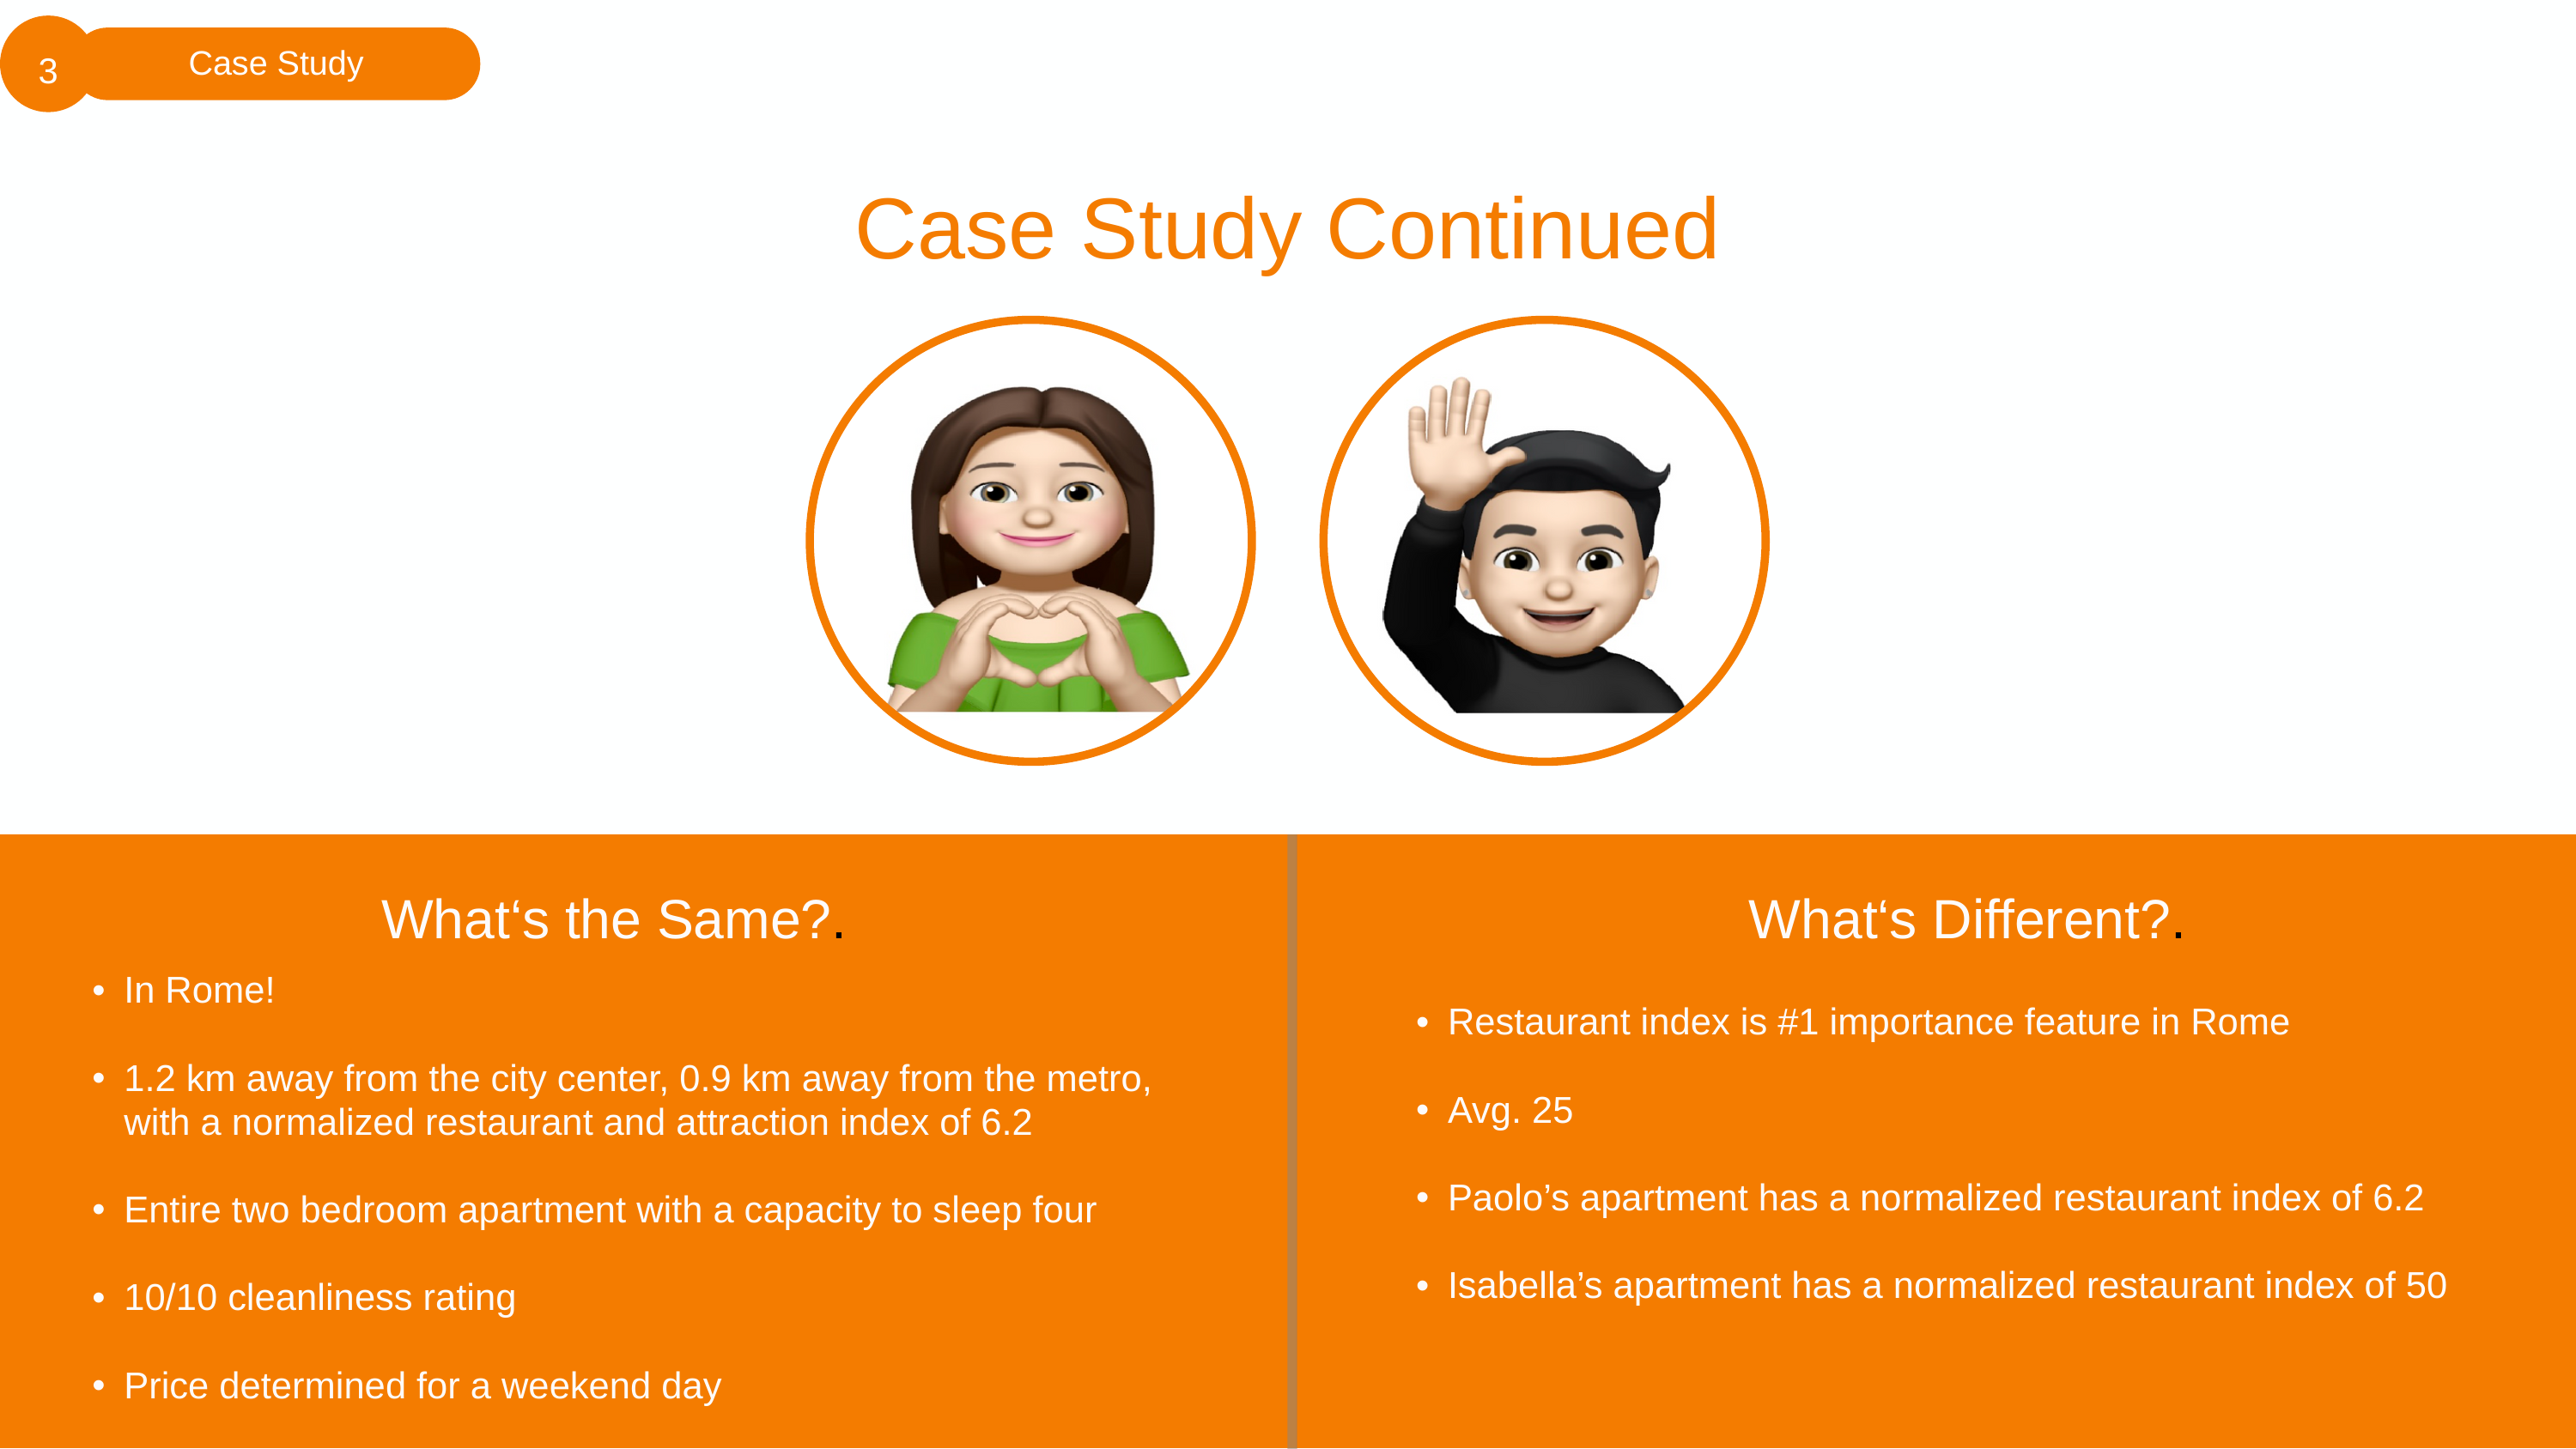

3

Case Study
Case Study Continued

What‘s the Same?.
What‘s Different?.
In Rome!

1.2 km away from the city center, 0.9 km away from the metro, with a normalized restaurant and attraction index of 6.2

Entire two bedroom apartment with a capacity to sleep four

10/10 cleanliness rating

Price determined for a weekend day

Restaurant index is #1 importance feature in Rome

Avg. 25

Paolo’s apartment has a normalized restaurant index of 6.2

Isabella’s apartment has a normalized restaurant index of 50